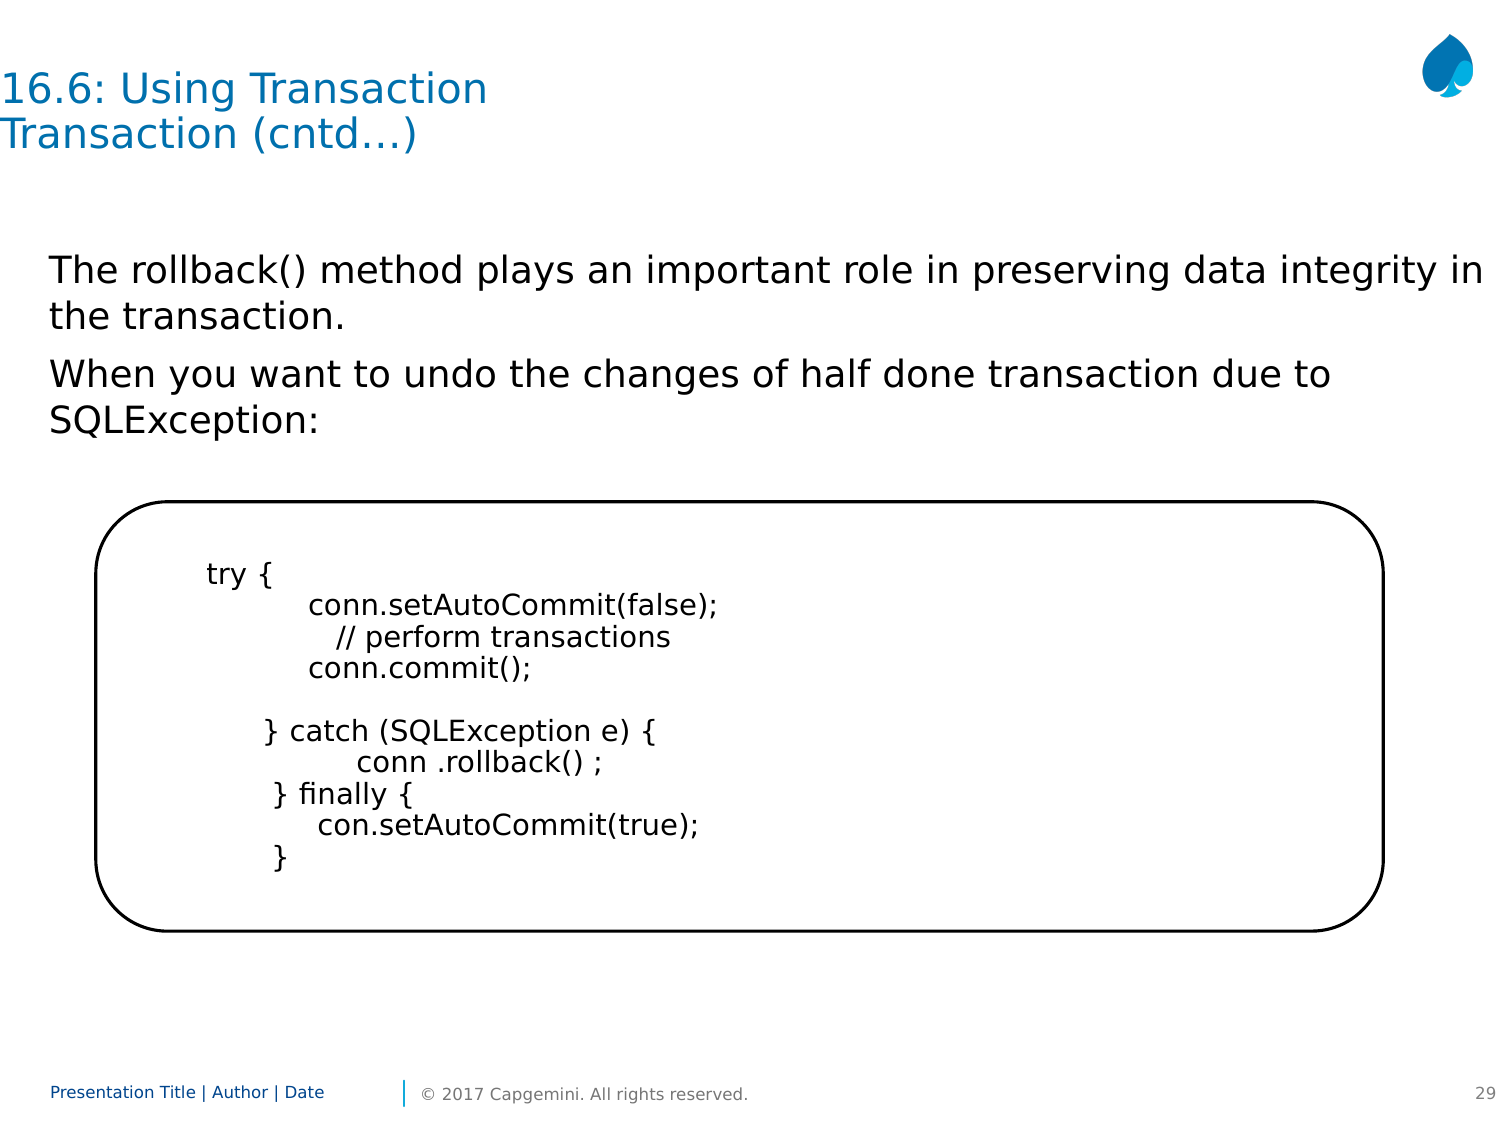

16.6: Using Transaction
Transaction (cntd…)
The rollback() method plays an important role in preserving data integrity in the transaction.
When you want to undo the changes of half done transaction due to SQLException:
try {
           conn.setAutoCommit(false);
              // perform transactions
           conn.commit();

      } catch (SQLException e) {
    	conn .rollback() ;
       } finally {
            con.setAutoCommit(true);
       }